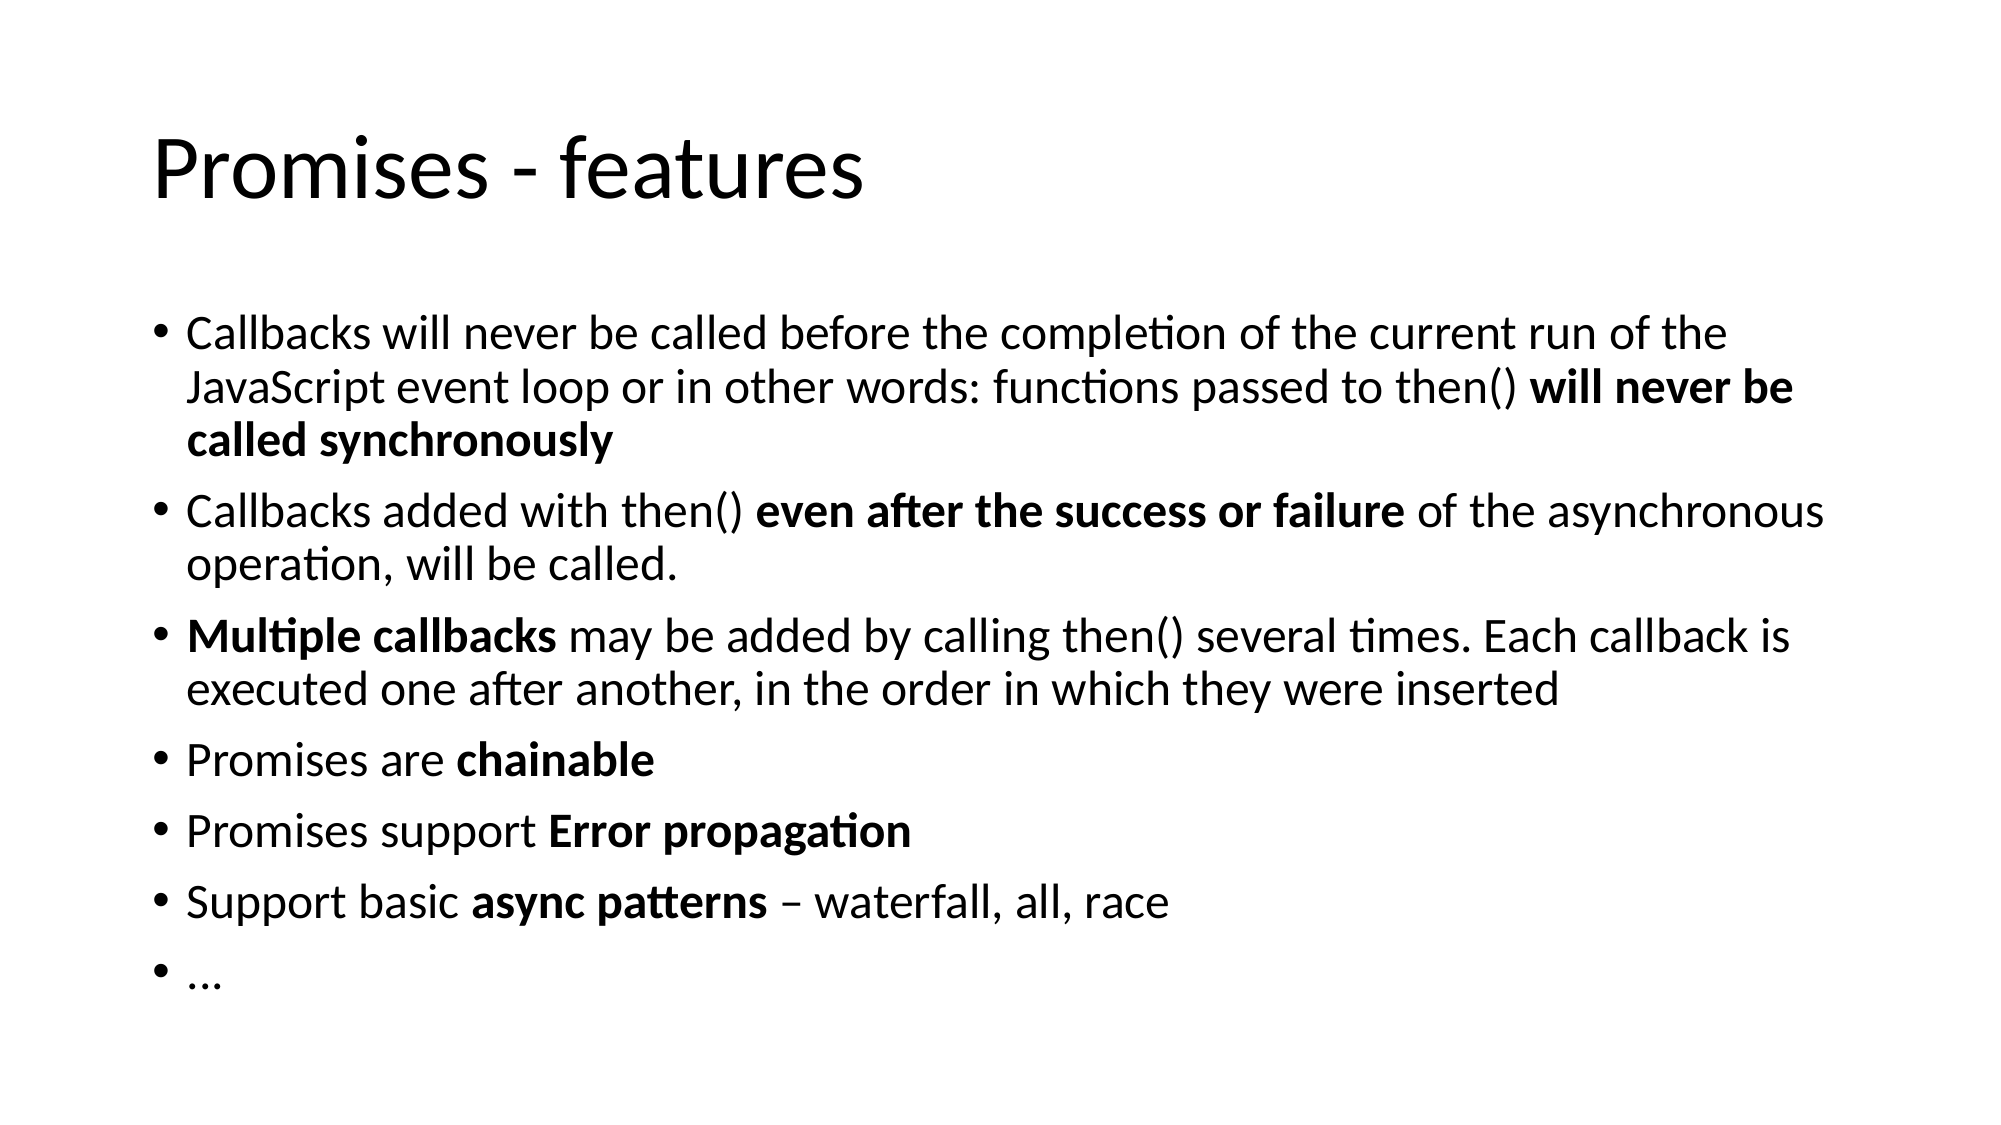

# Promises - features
Callbacks will never be called before the completion of the current run of the JavaScript event loop or in other words: functions passed to then() will never be called synchronously
Callbacks added with then() even after the success or failure of the asynchronous operation, will be called.
Multiple callbacks may be added by calling then() several times. Each callback is executed one after another, in the order in which they were inserted
Promises are chainable
Promises support Error propagation
Support basic async patterns – waterfall, all, race
...